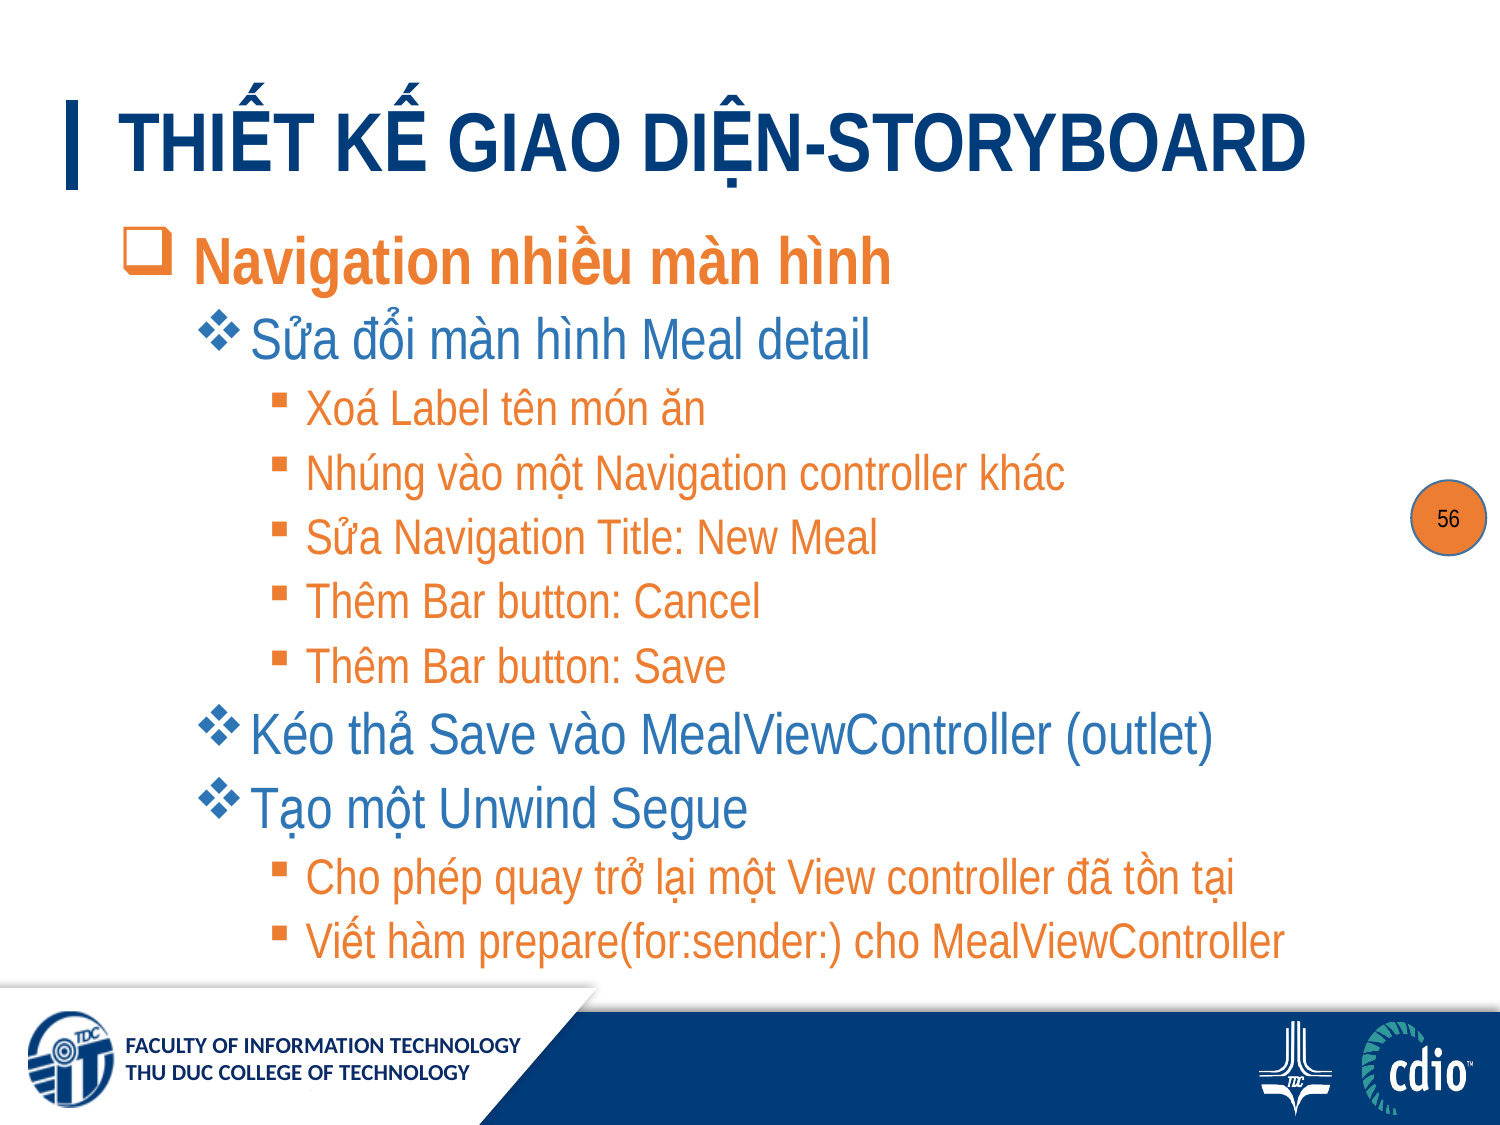

# THIẾT KẾ GIAO DIỆN-STORYBOARD
 Navigation nhiều màn hình
Sửa đổi màn hình Meal detail
Xoá Label tên món ăn
Nhúng vào một Navigation controller khác
Sửa Navigation Title: New Meal
Thêm Bar button: Cancel
Thêm Bar button: Save
Kéo thả Save vào MealViewController (outlet)
Tạo một Unwind Segue
Cho phép quay trở lại một View controller đã tồn tại
Viết hàm prepare(for:sender:) cho MealViewController